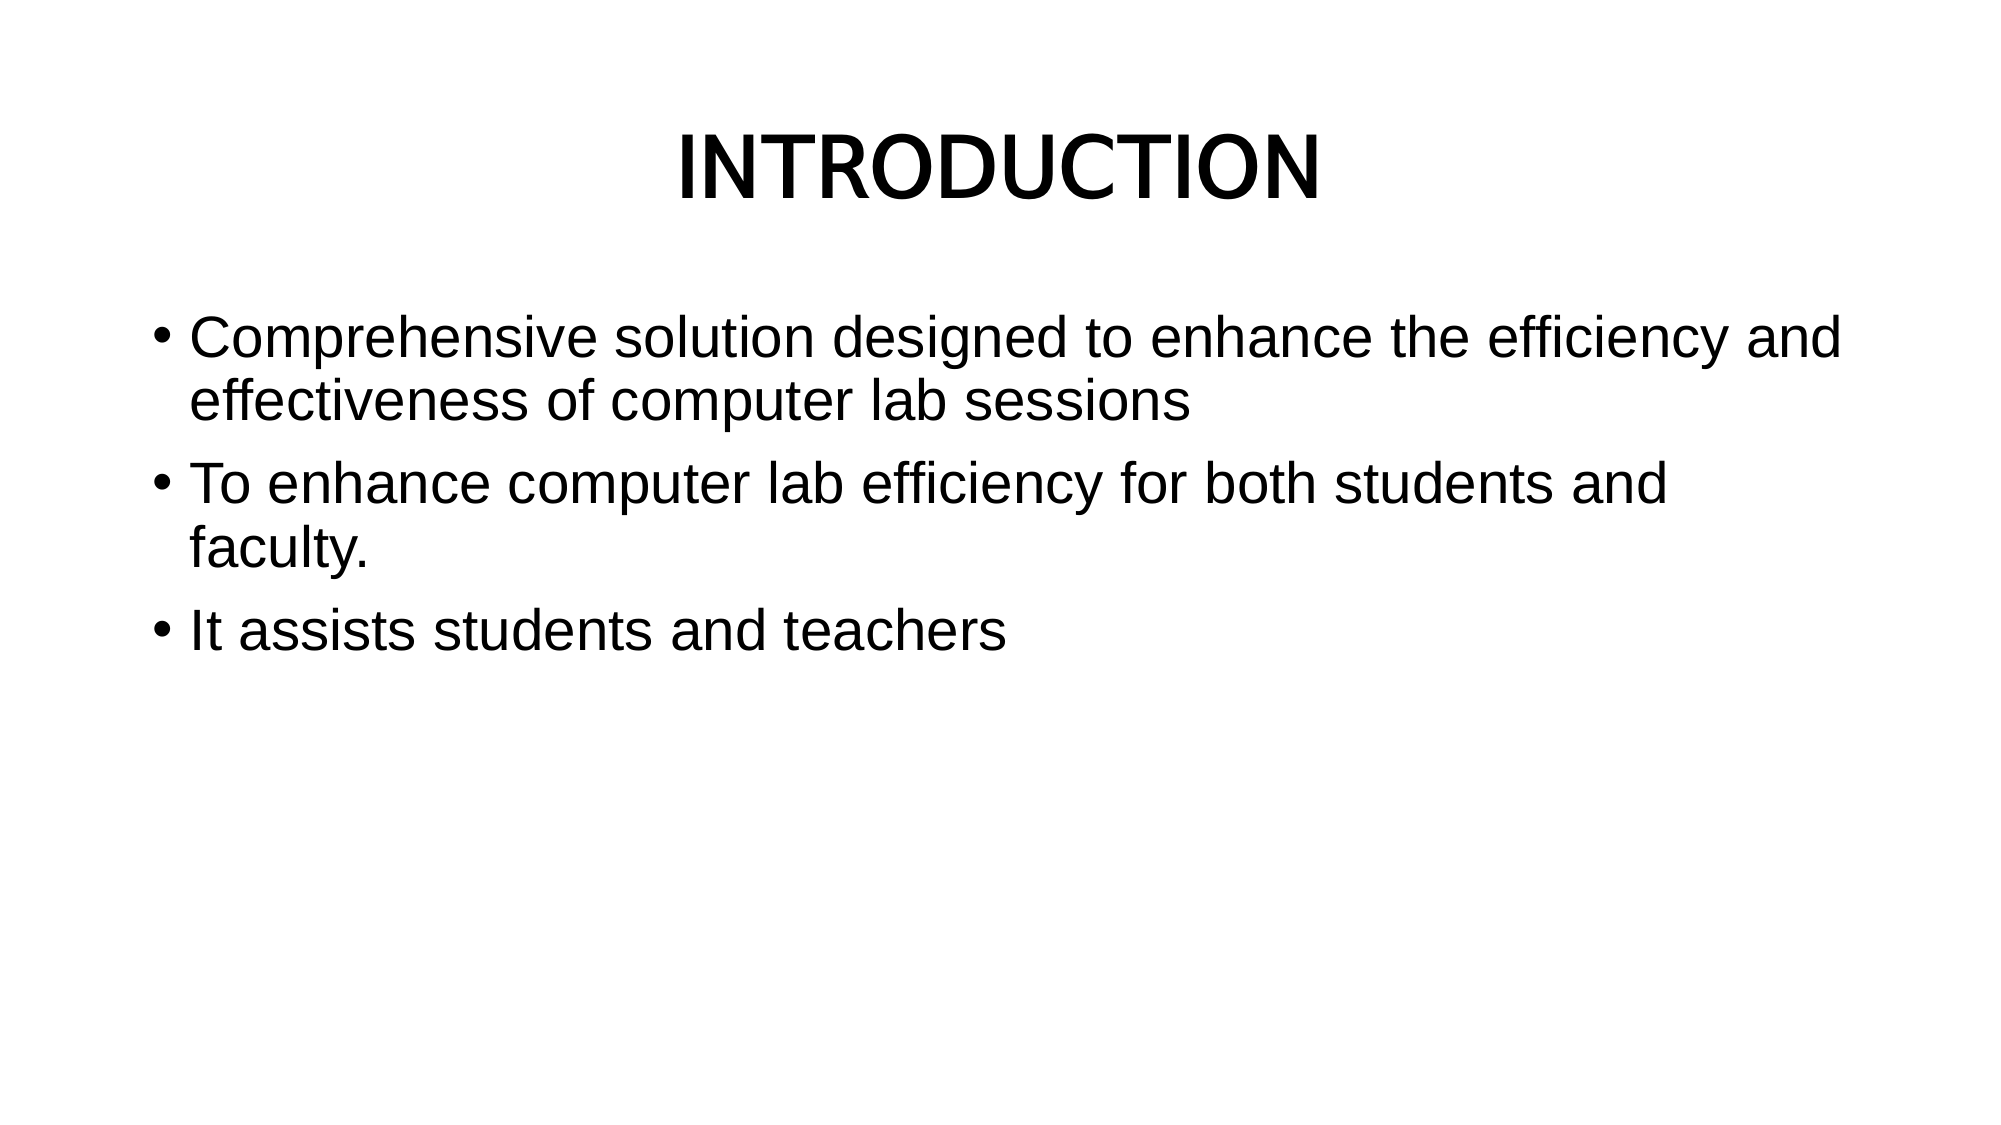

# INTRODUCTION
Comprehensive solution designed to enhance the efficiency and effectiveness of computer lab sessions
To enhance computer lab efficiency for both students and faculty.
It assists students and teachers